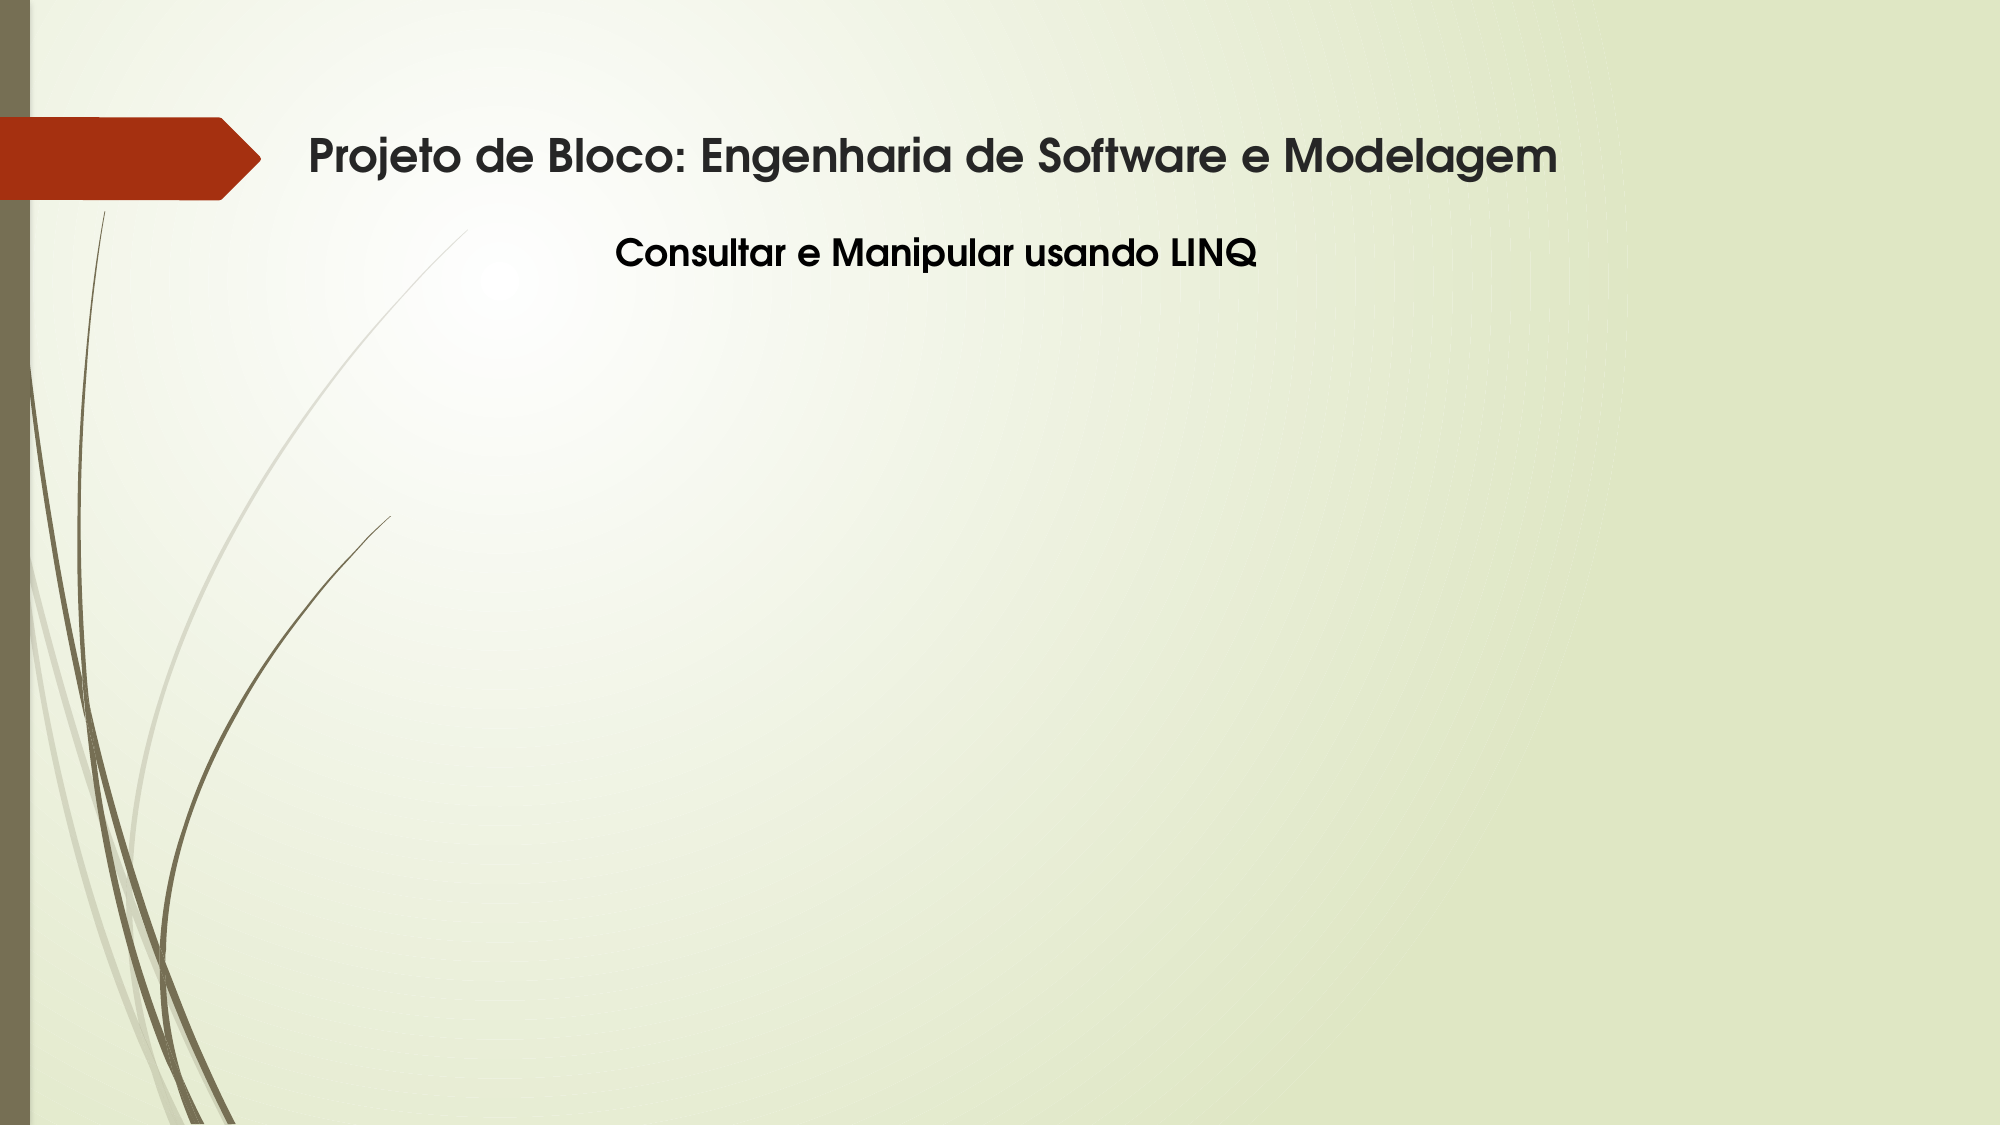

# Projeto de Bloco: Engenharia de Software e Modelagem
Consultar e Manipular usando LINQ